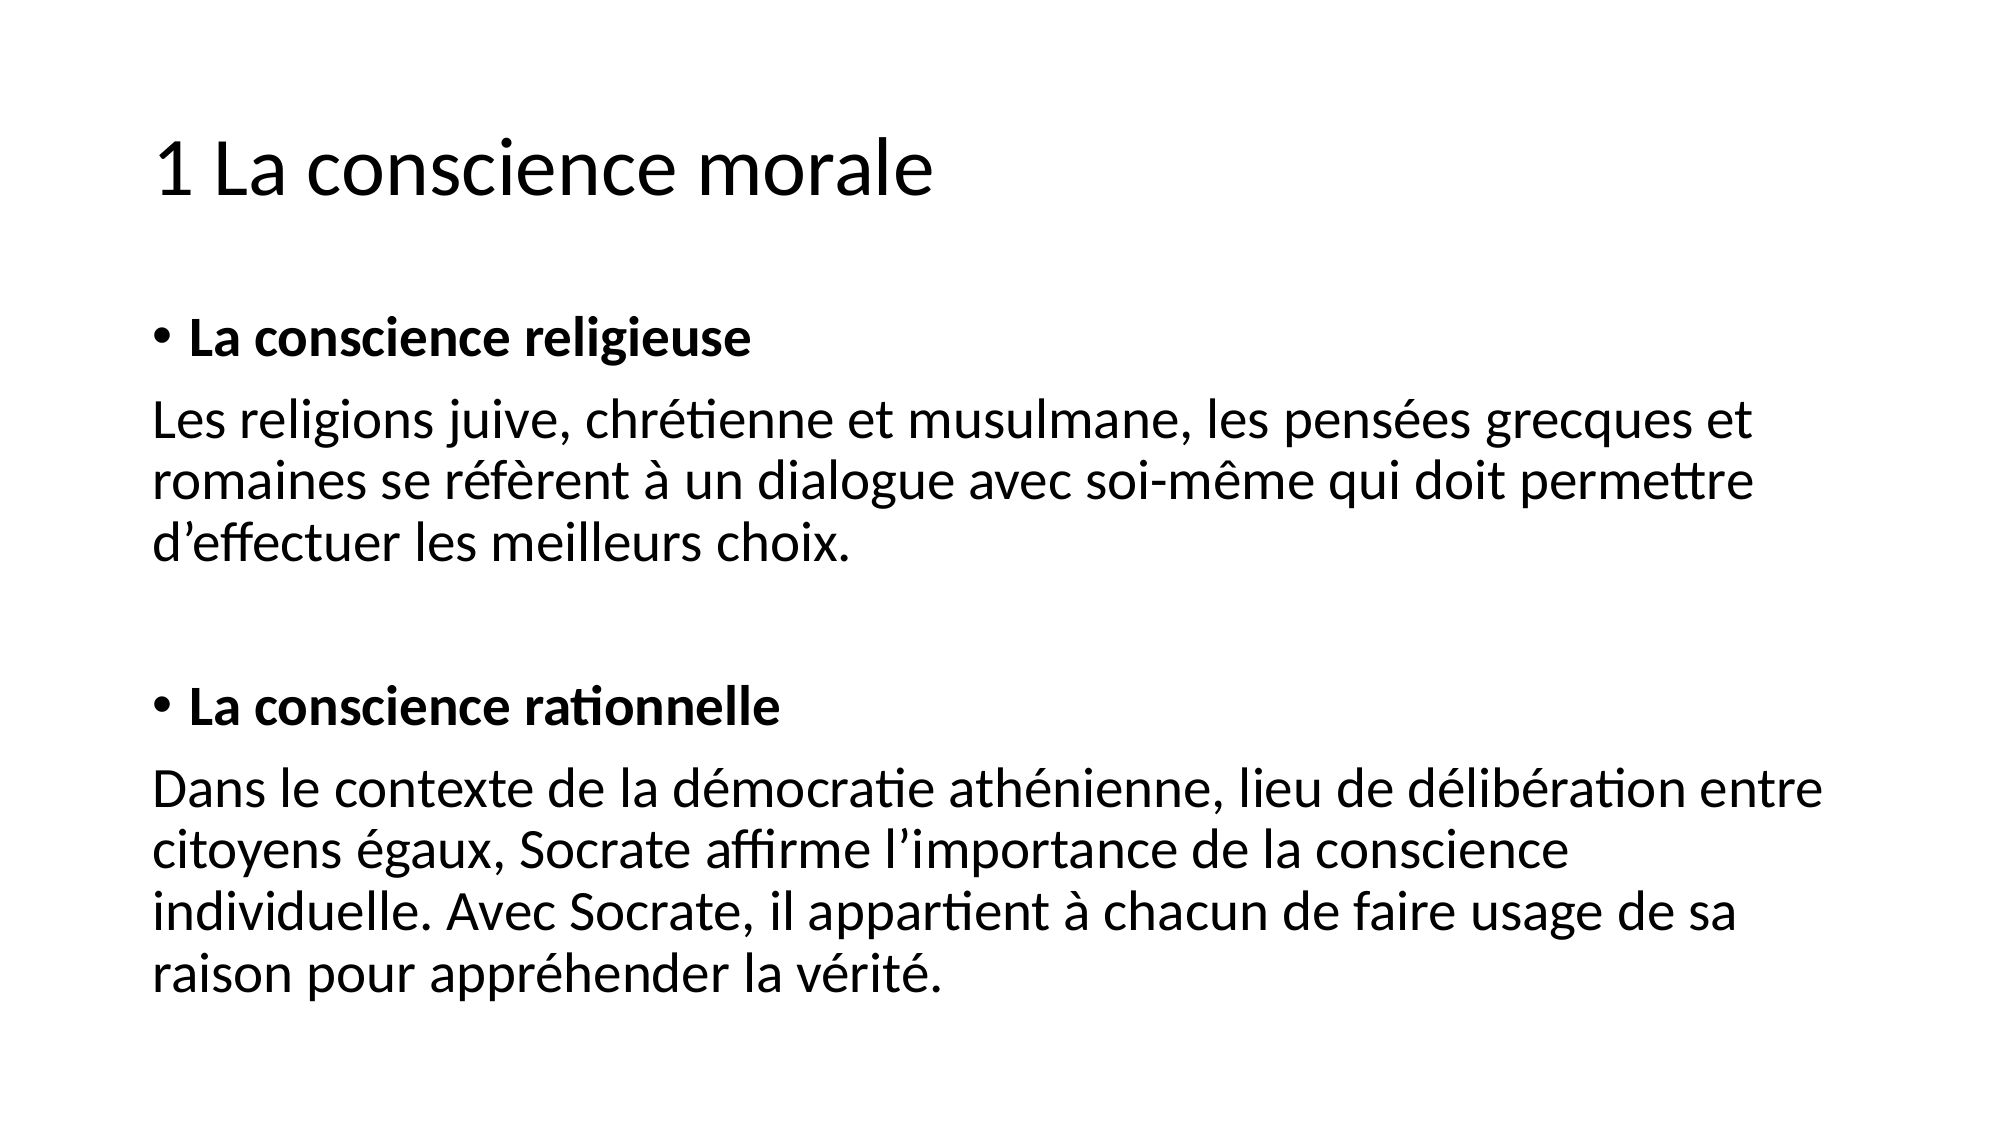

# 1 La conscience morale
La conscience religieuse
Les religions juive, chrétienne et musulmane, les pensées grecques et romaines se réfèrent à un dialogue avec soi-même qui doit permettre d’effectuer les meilleurs choix.

La conscience rationnelle
Dans le contexte de la démocratie athénienne, lieu de délibération entre citoyens égaux, Socrate affirme l’importance de la conscience individuelle. Avec Socrate, il appartient à chacun de faire usage de sa raison pour appréhender la vérité.